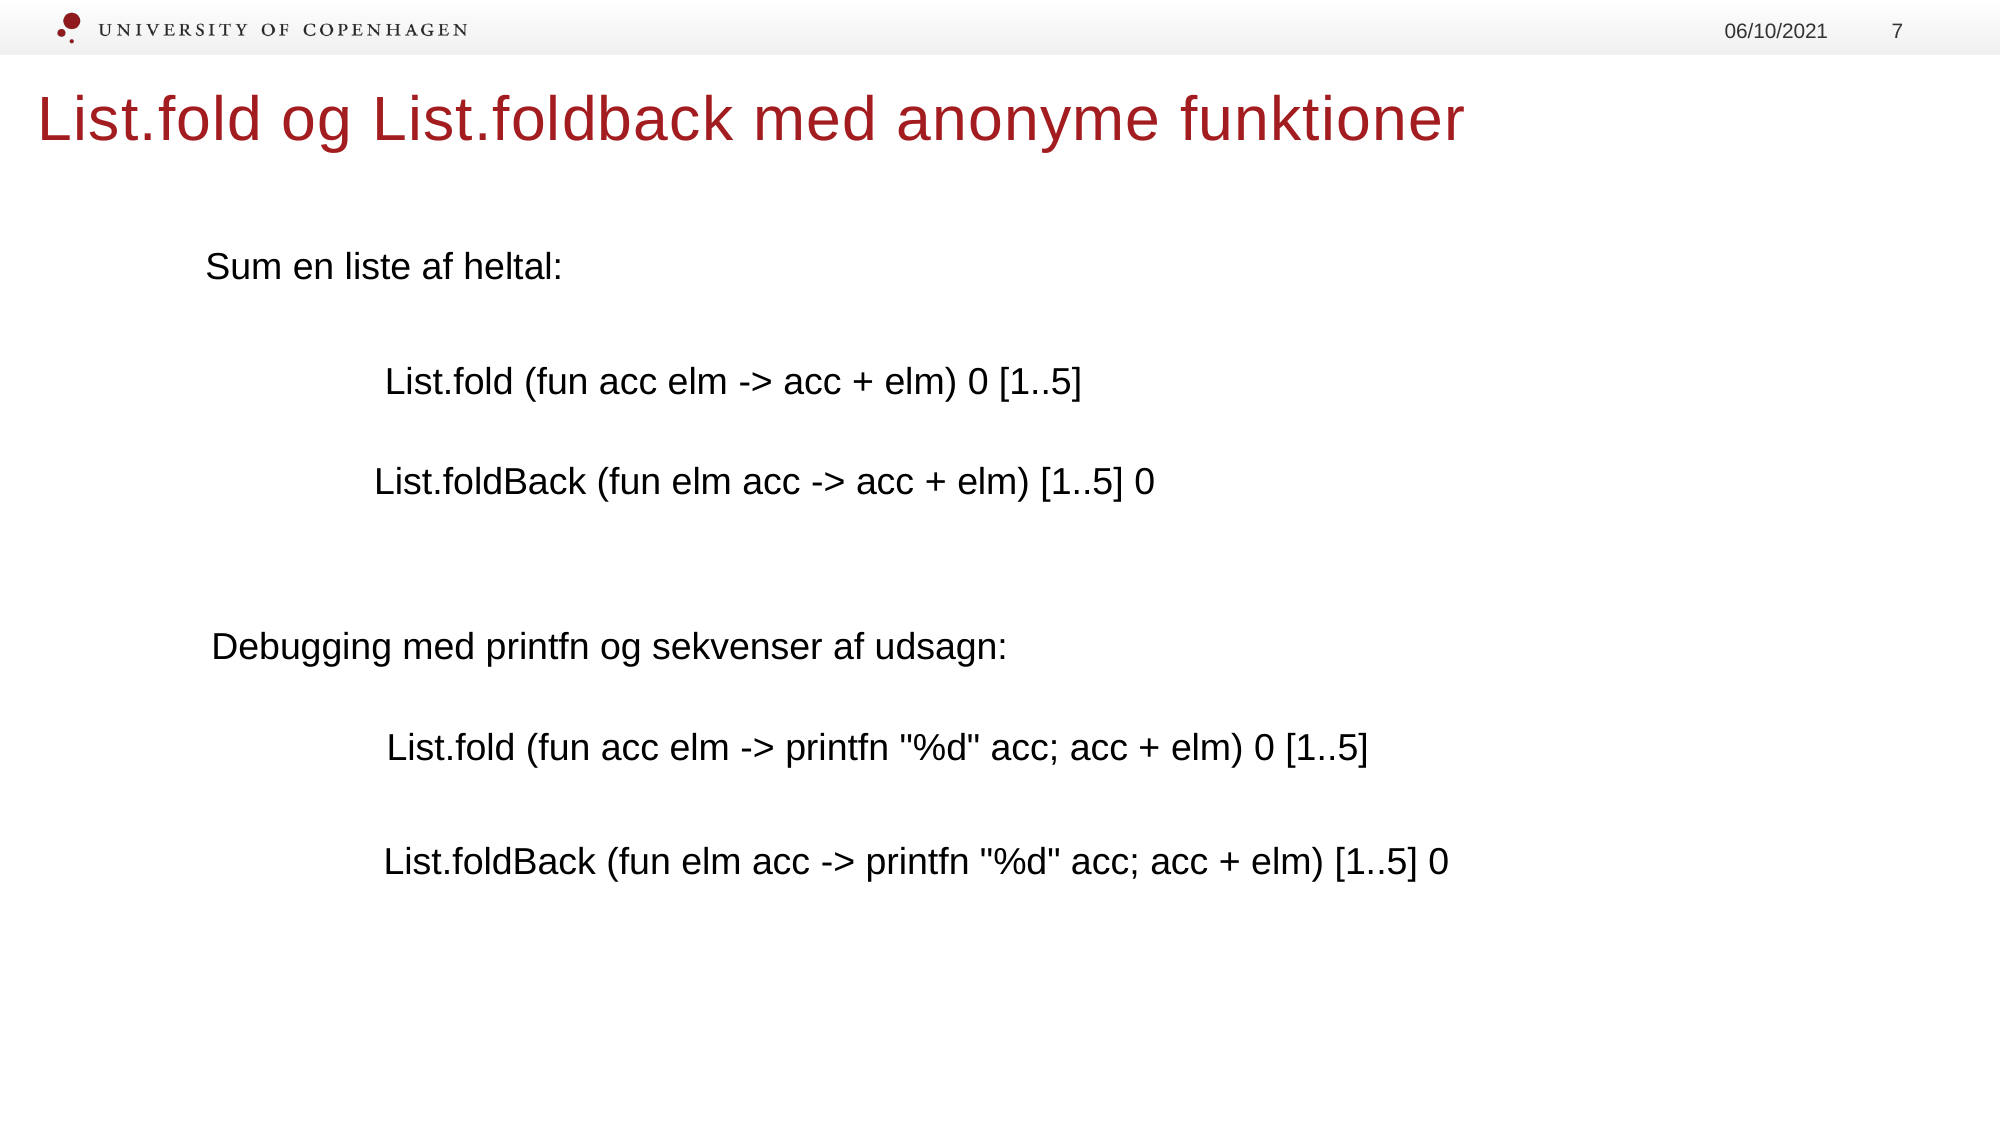

06/10/2021
7
List.fold og List.foldback med anonyme funktioner

Sum en liste af heltal:
List.fold (fun acc elm -> acc + elm) 0 [1..5]
List.foldBack (fun elm acc -> acc + elm) [1..5] 0
Debugging med printfn og sekvenser af udsagn:
List.fold (fun acc elm -> printfn "%d" acc; acc + elm) 0 [1..5]
List.foldBack (fun elm acc -> printfn "%d" acc; acc + elm) [1..5] 0